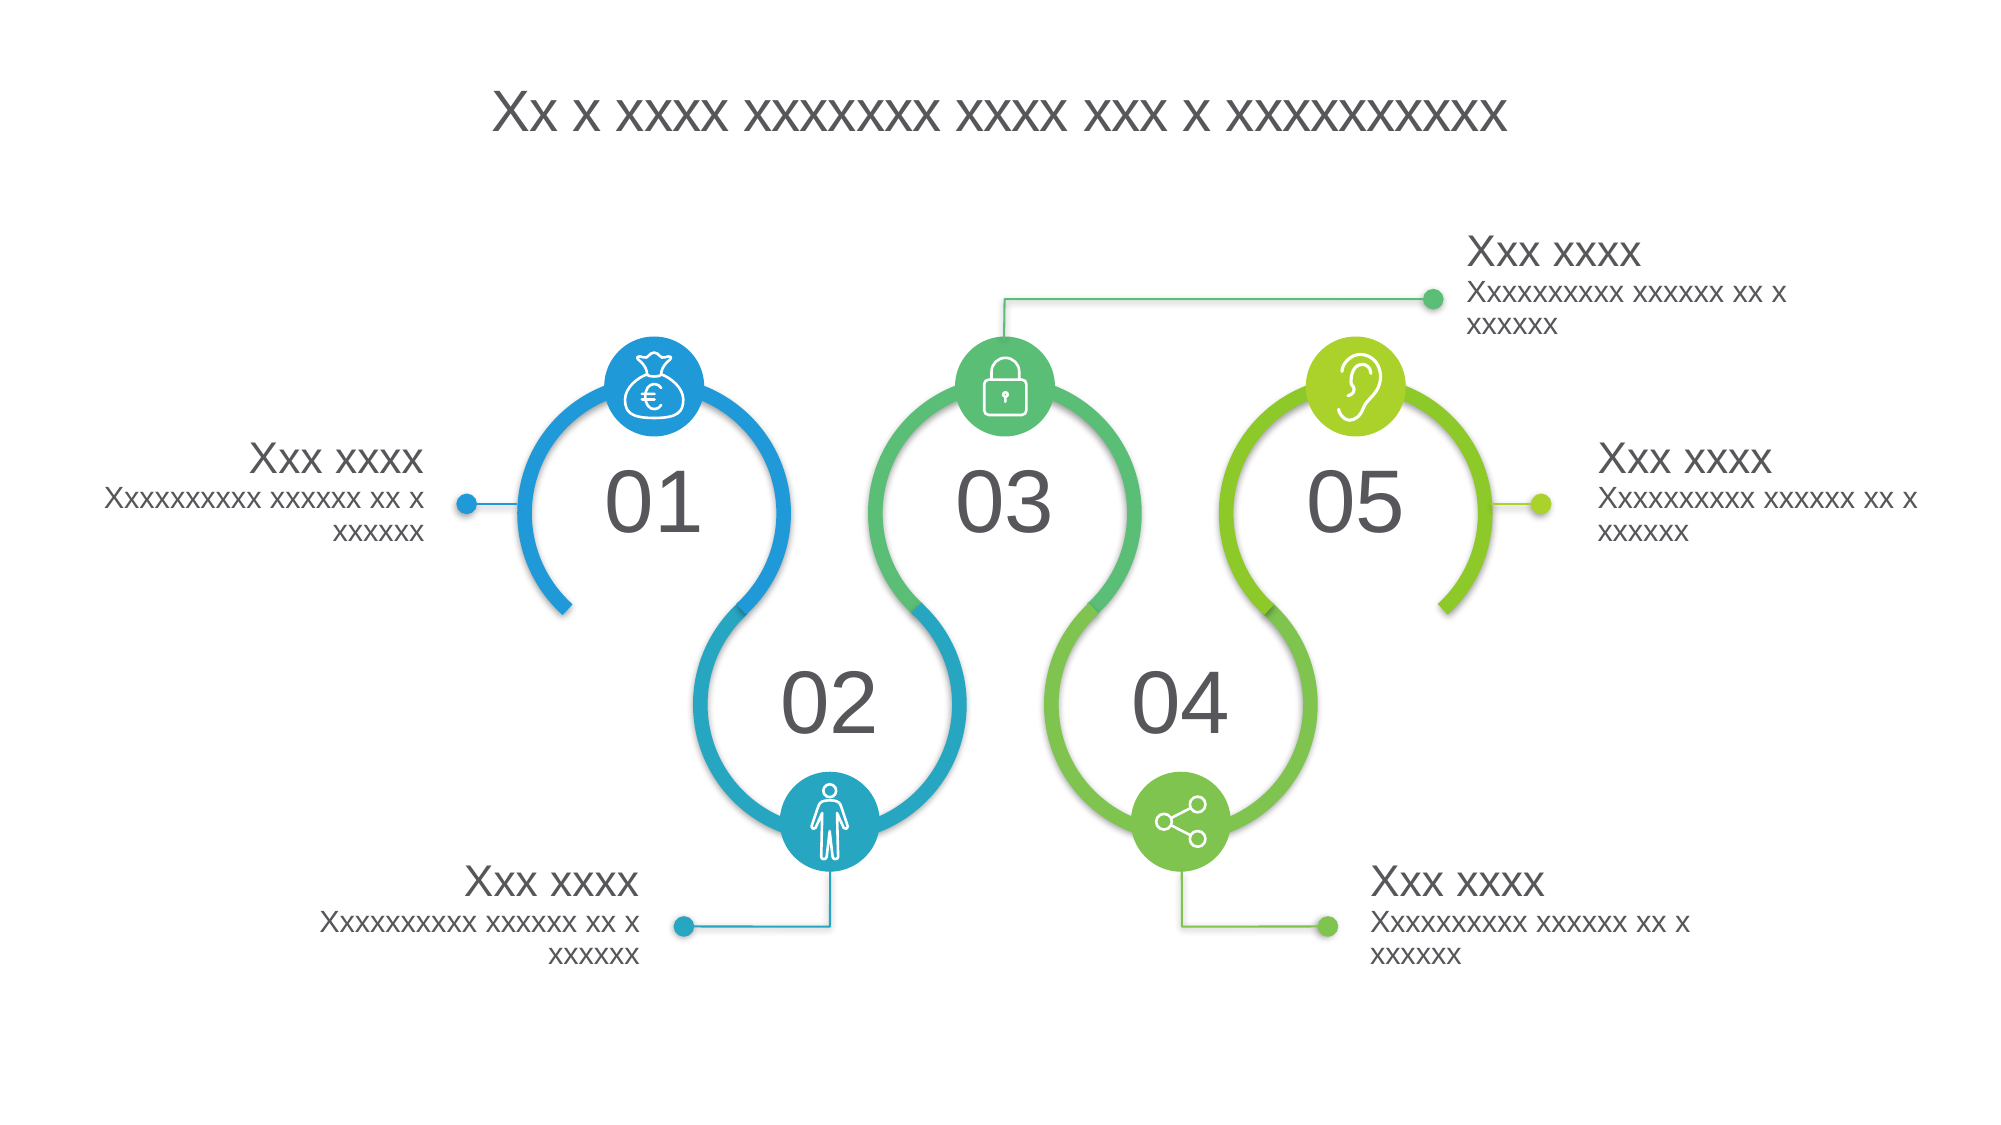

# Xx x xxxx xxxxxxx xxxx xxx x xxxxxxxxxx
Xxx xxxx
Xxxxxxxxxx xxxxxx xx x xxxxxx

Xxx xxxx
Xxxxxxxxxx xxxxxx xx x xxxxxx
Xxx xxxx
Xxxxxxxxxx xxxxxx xx x xxxxxx
01
03
05

02
04

Xxx xxxx
Xxxxxxxxxx xxxxxx xx x xxxxxx
Xxx xxxx
Xxxxxxxxxx xxxxxx xx x xxxxxx